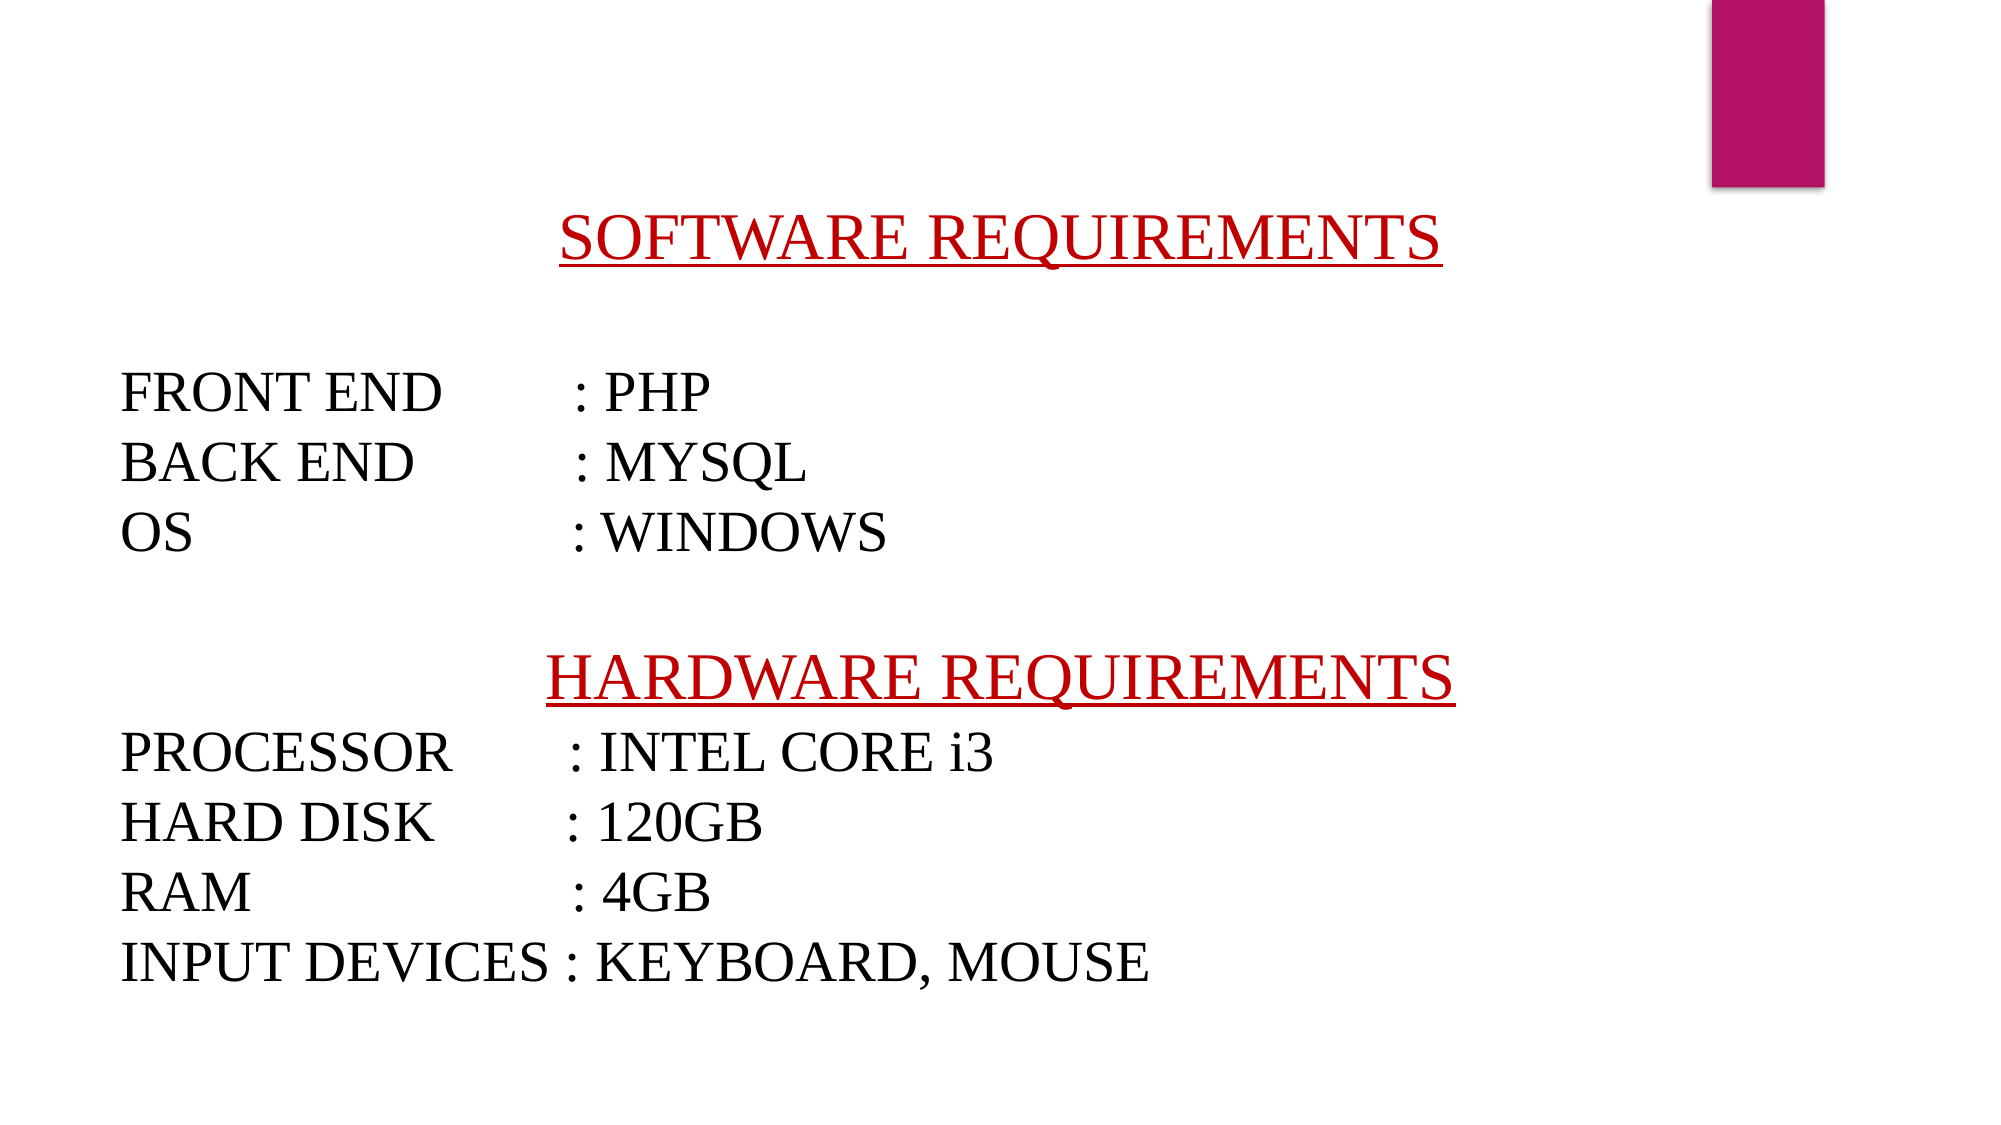

SOFTWARE REQUIREMENTS

FRONT END         : PHP
BACK END           : MYSQL
OS                          : WINDOWS

HARDWARE REQUIREMENTS
PROCESSOR        : INTEL CORE i3
HARD DISK         : 120GB
RAM                      : 4GB
INPUT DEVICES : KEYBOARD, MOUSE